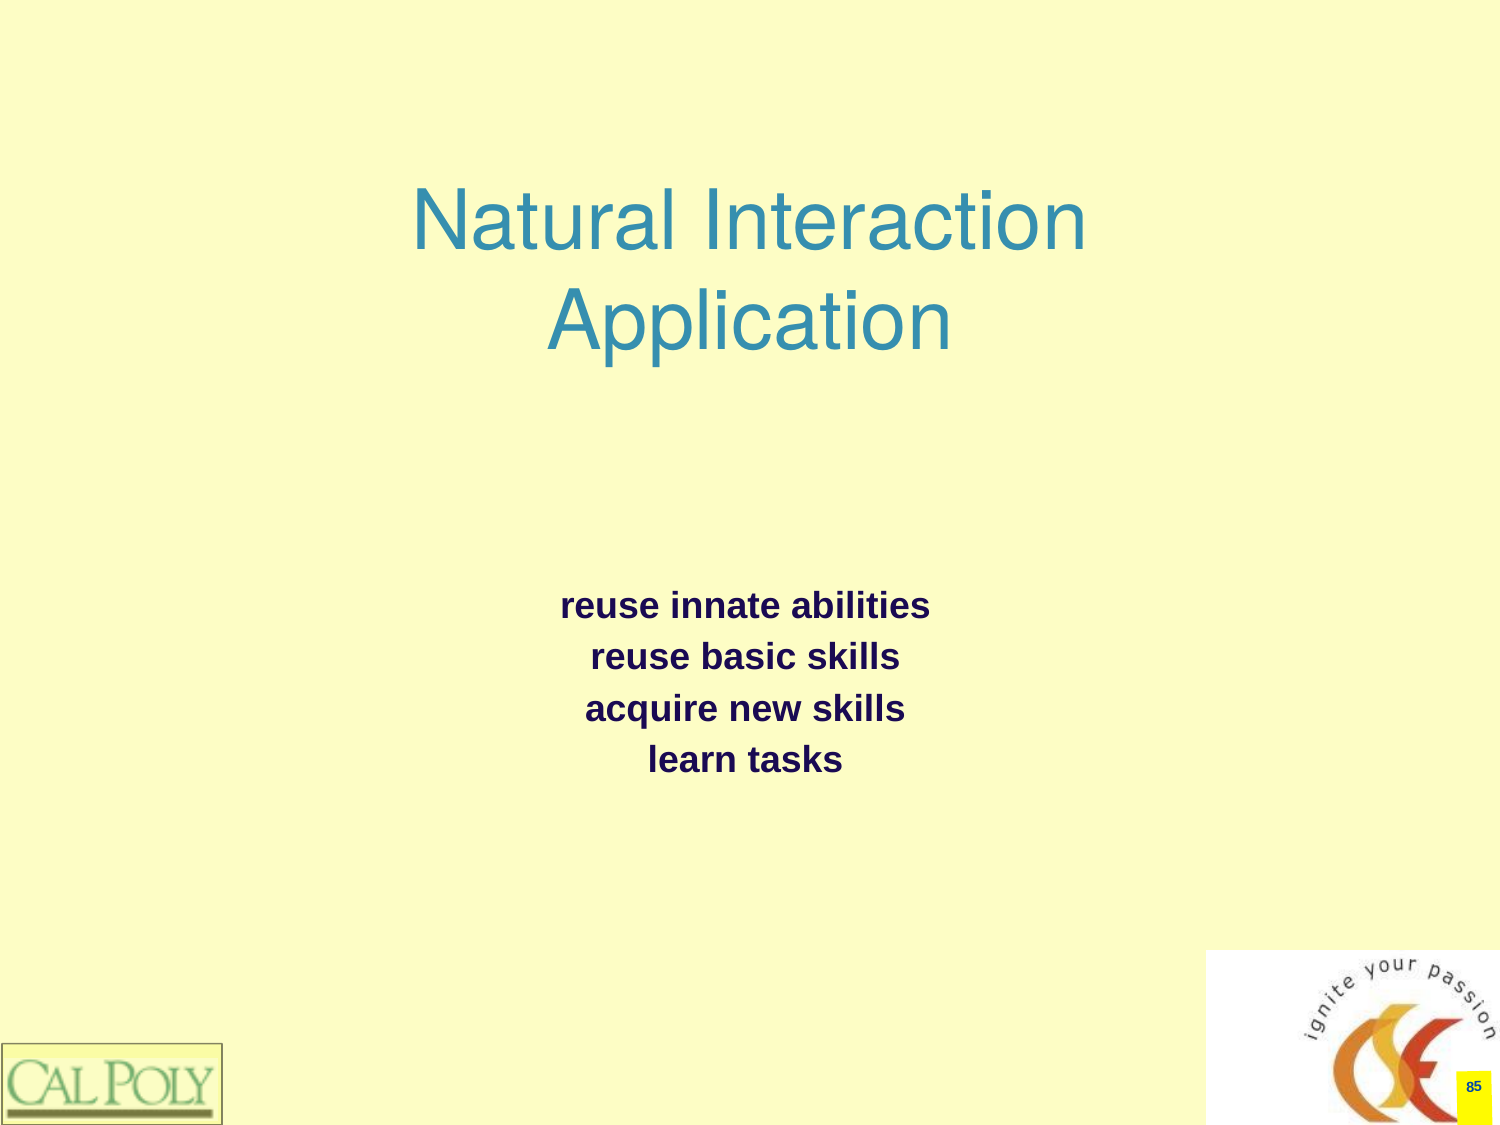

# Natural Interaction Application
reuse innate abilities
reuse basic skills
acquire new skills
learn tasks
85